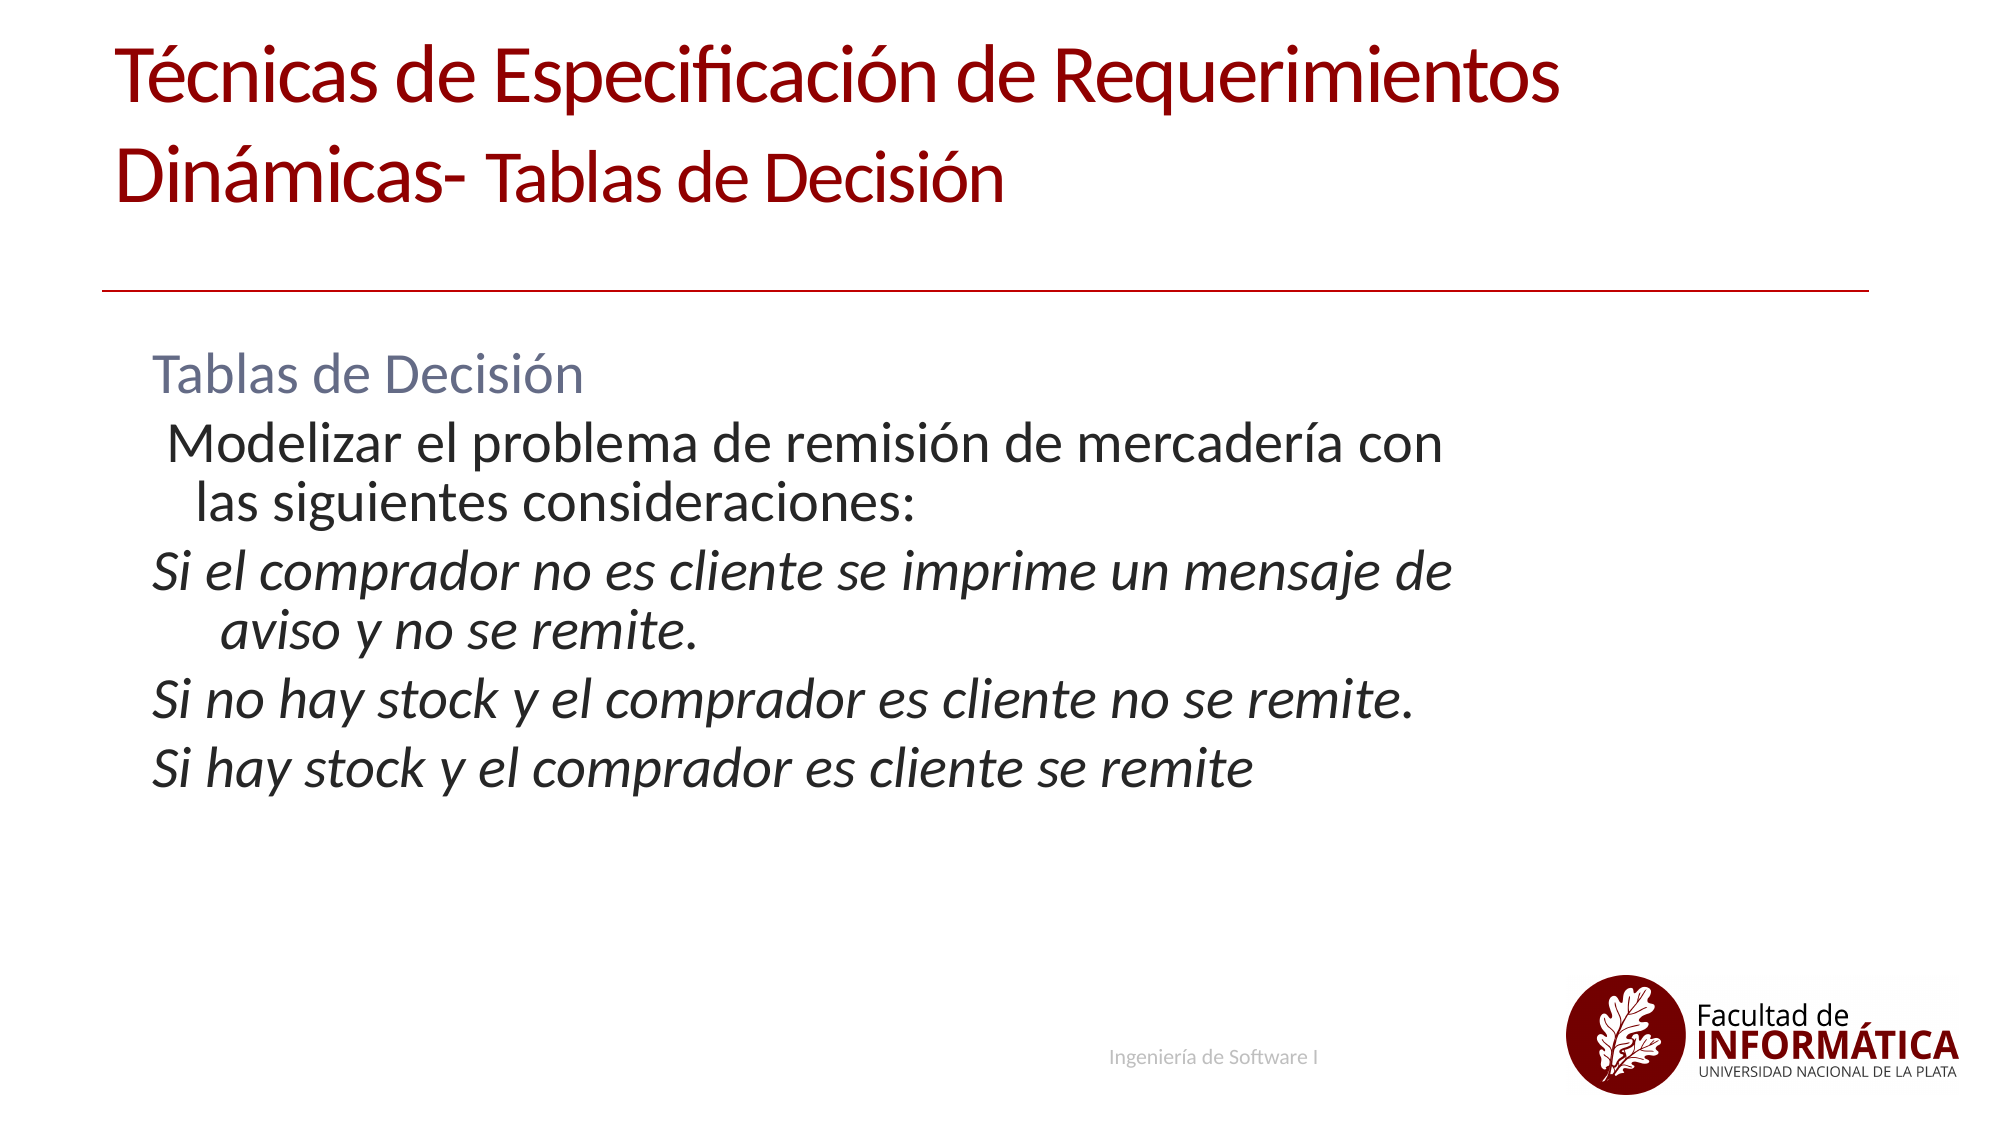

Técnicas de Especificación de Requerimientos Dinámicas- Tablas de Decisión
Tablas de Decisión
 Modelizar el problema de remisión de mercadería con las siguientes consideraciones:
Si el comprador no es cliente se imprime un mensaje de aviso y no se remite.
Si no hay stock y el comprador es cliente no se remite.
Si hay stock y el comprador es cliente se remite
66
Ingeniería de Software I